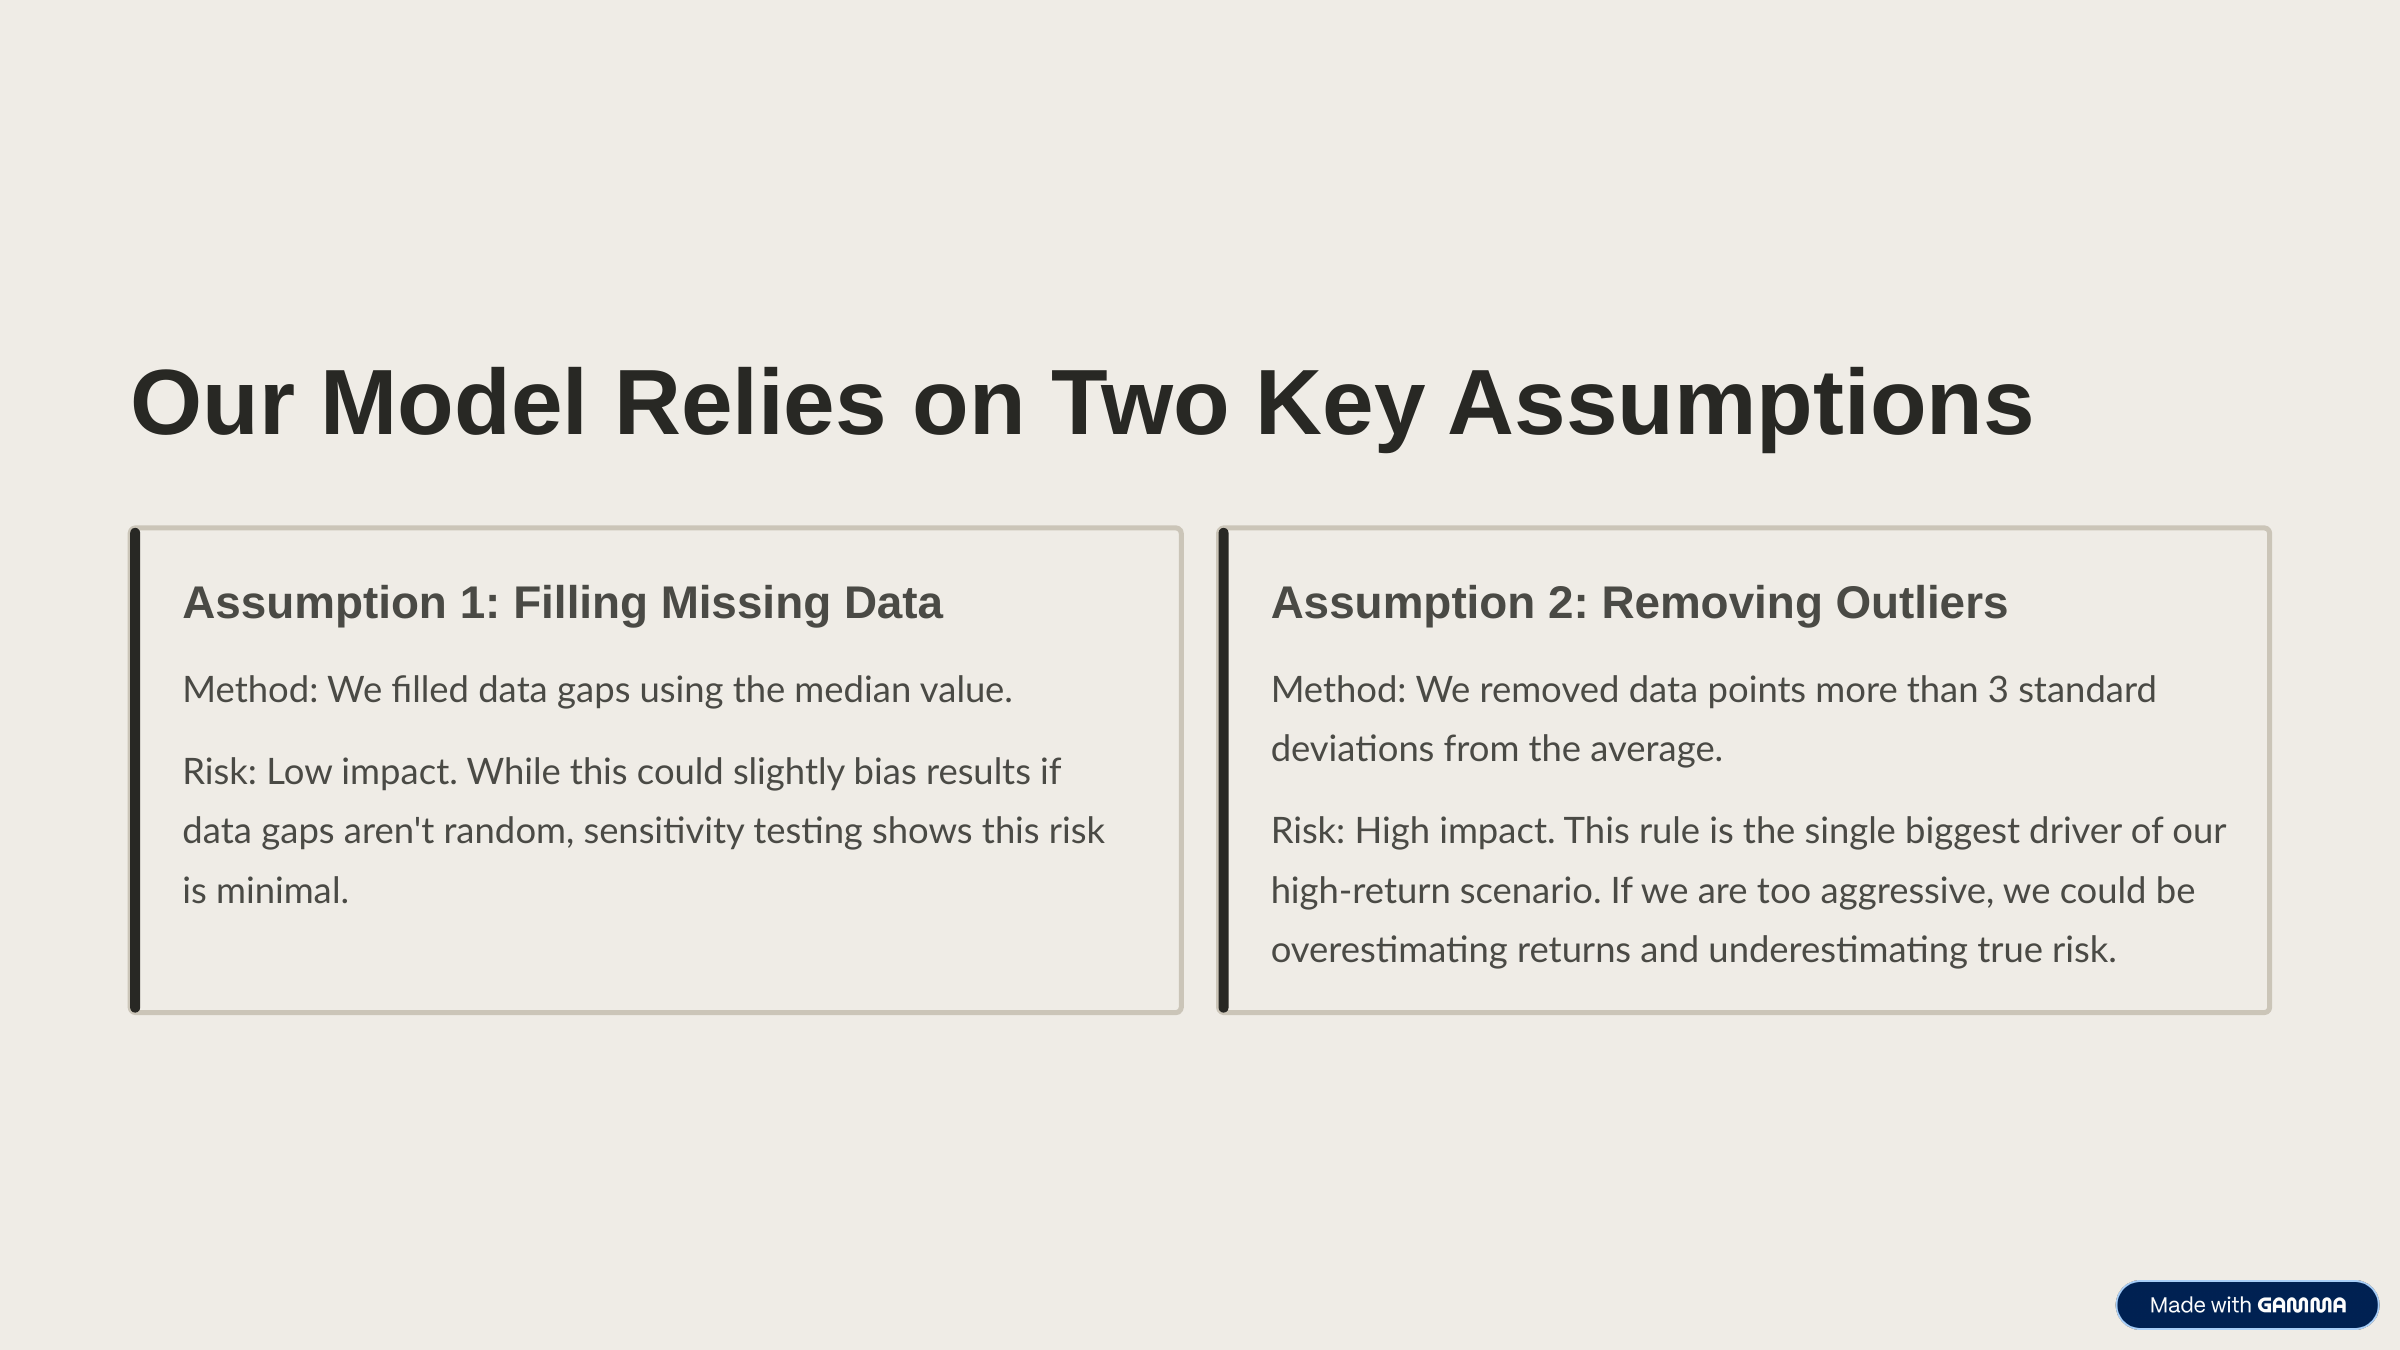

Our Model Relies on Two Key Assumptions

Assumption 1: Filling Missing Data
Assumption 2: Removing Outliers
Method: We filled data gaps using the median value.
Method: We removed data points more than 3 standard deviations from the average.
Risk: Low impact. While this could slightly bias results if data gaps aren't random, sensitivity testing shows this risk is minimal.
Risk: High impact. This rule is the single biggest driver of our high-return scenario. If we are too aggressive, we could be overestimating returns and underestimating true risk.